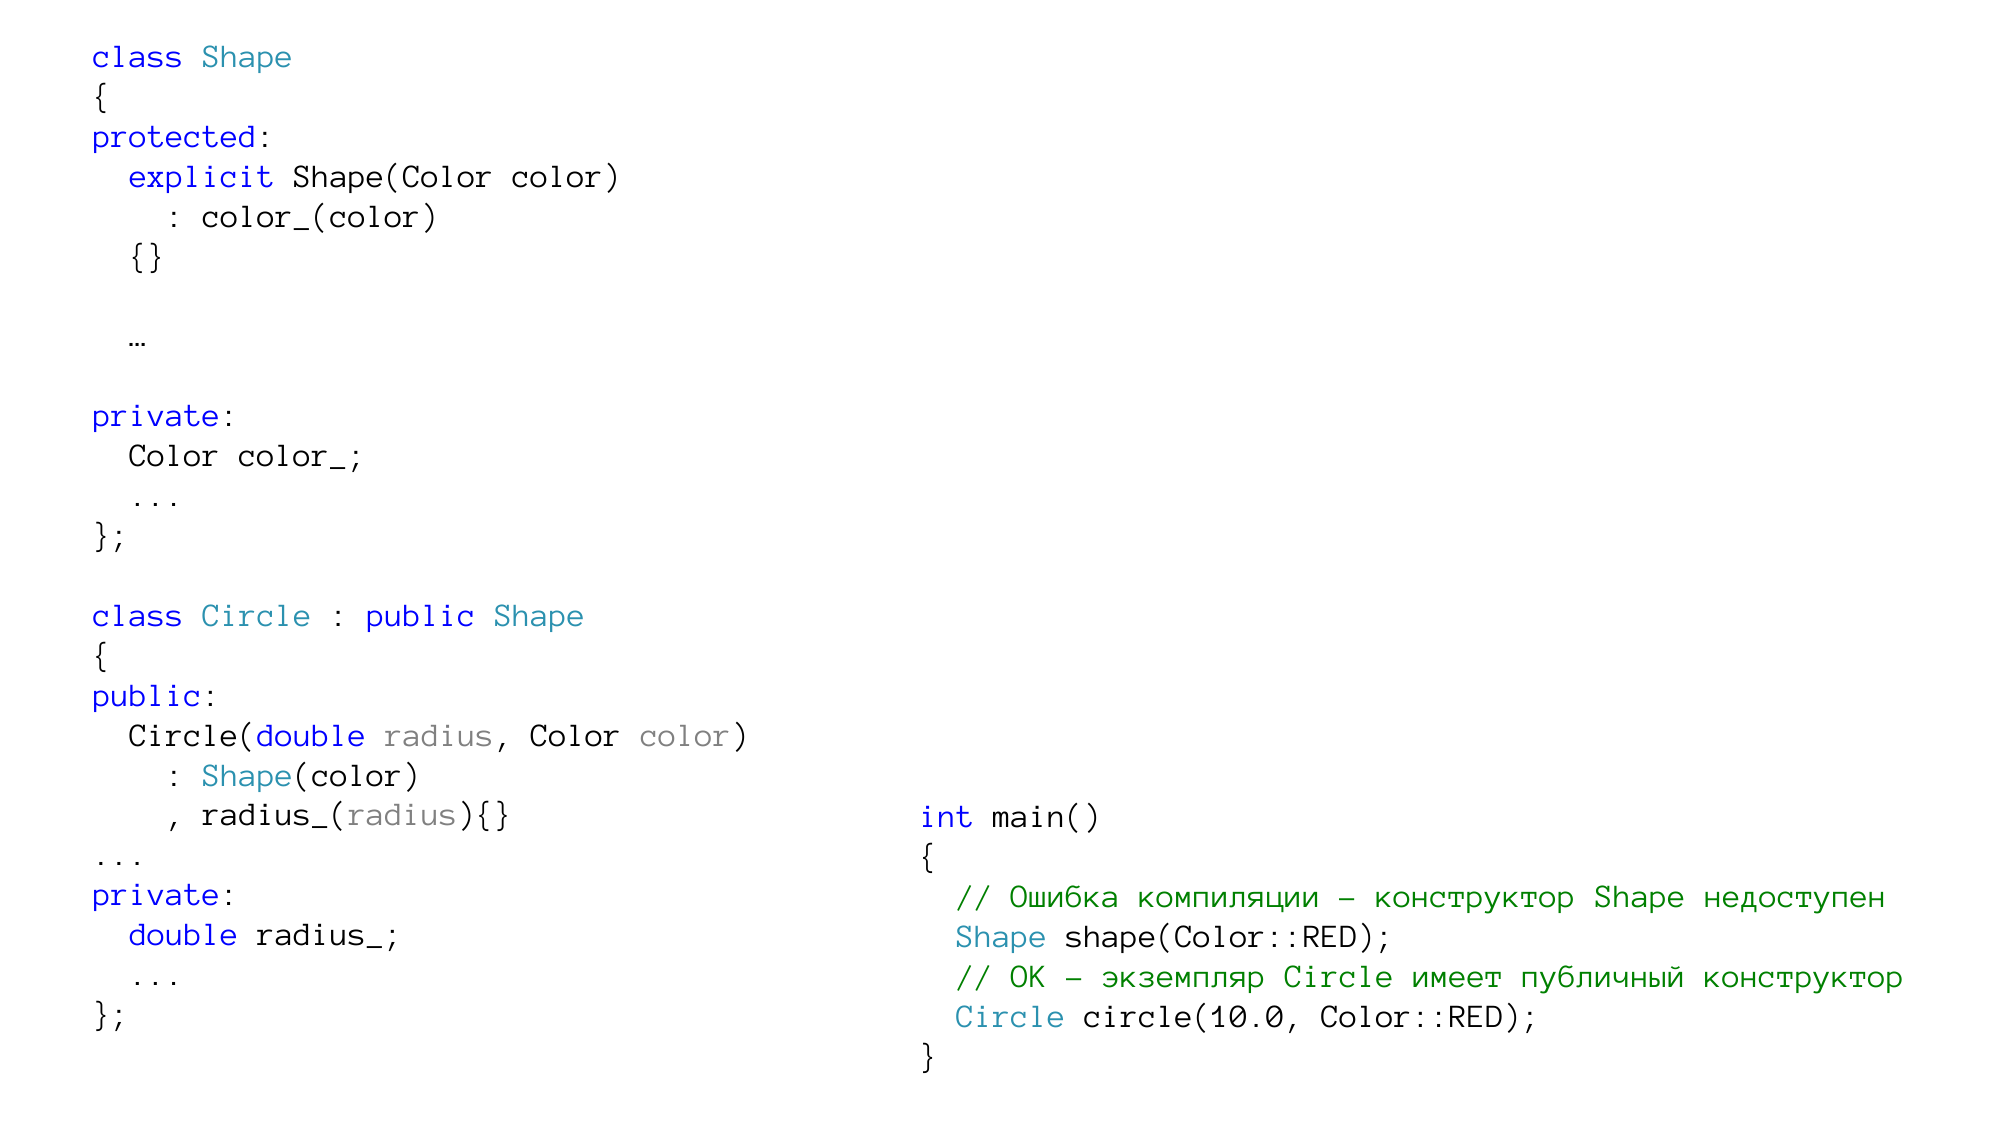

class Shape
{
protected:
  explicit Shape(Color color)
    : color_(color)
  {}

  …

private:
  Color color_;
  ...
};

class Circle : public Shape
{
public:
  Circle(double radius, Color color)
    : Shape(color)
    , radius_(radius){}
...
private:
  double radius_;
  ...
};
int main()
{
  // Ошибка компиляции - конструктор Shape недоступен
  Shape shape(Color::RED);
  // OK - экземпляр Circle имеет публичный конструктор
  Circle circle(10.0, Color::RED);
}